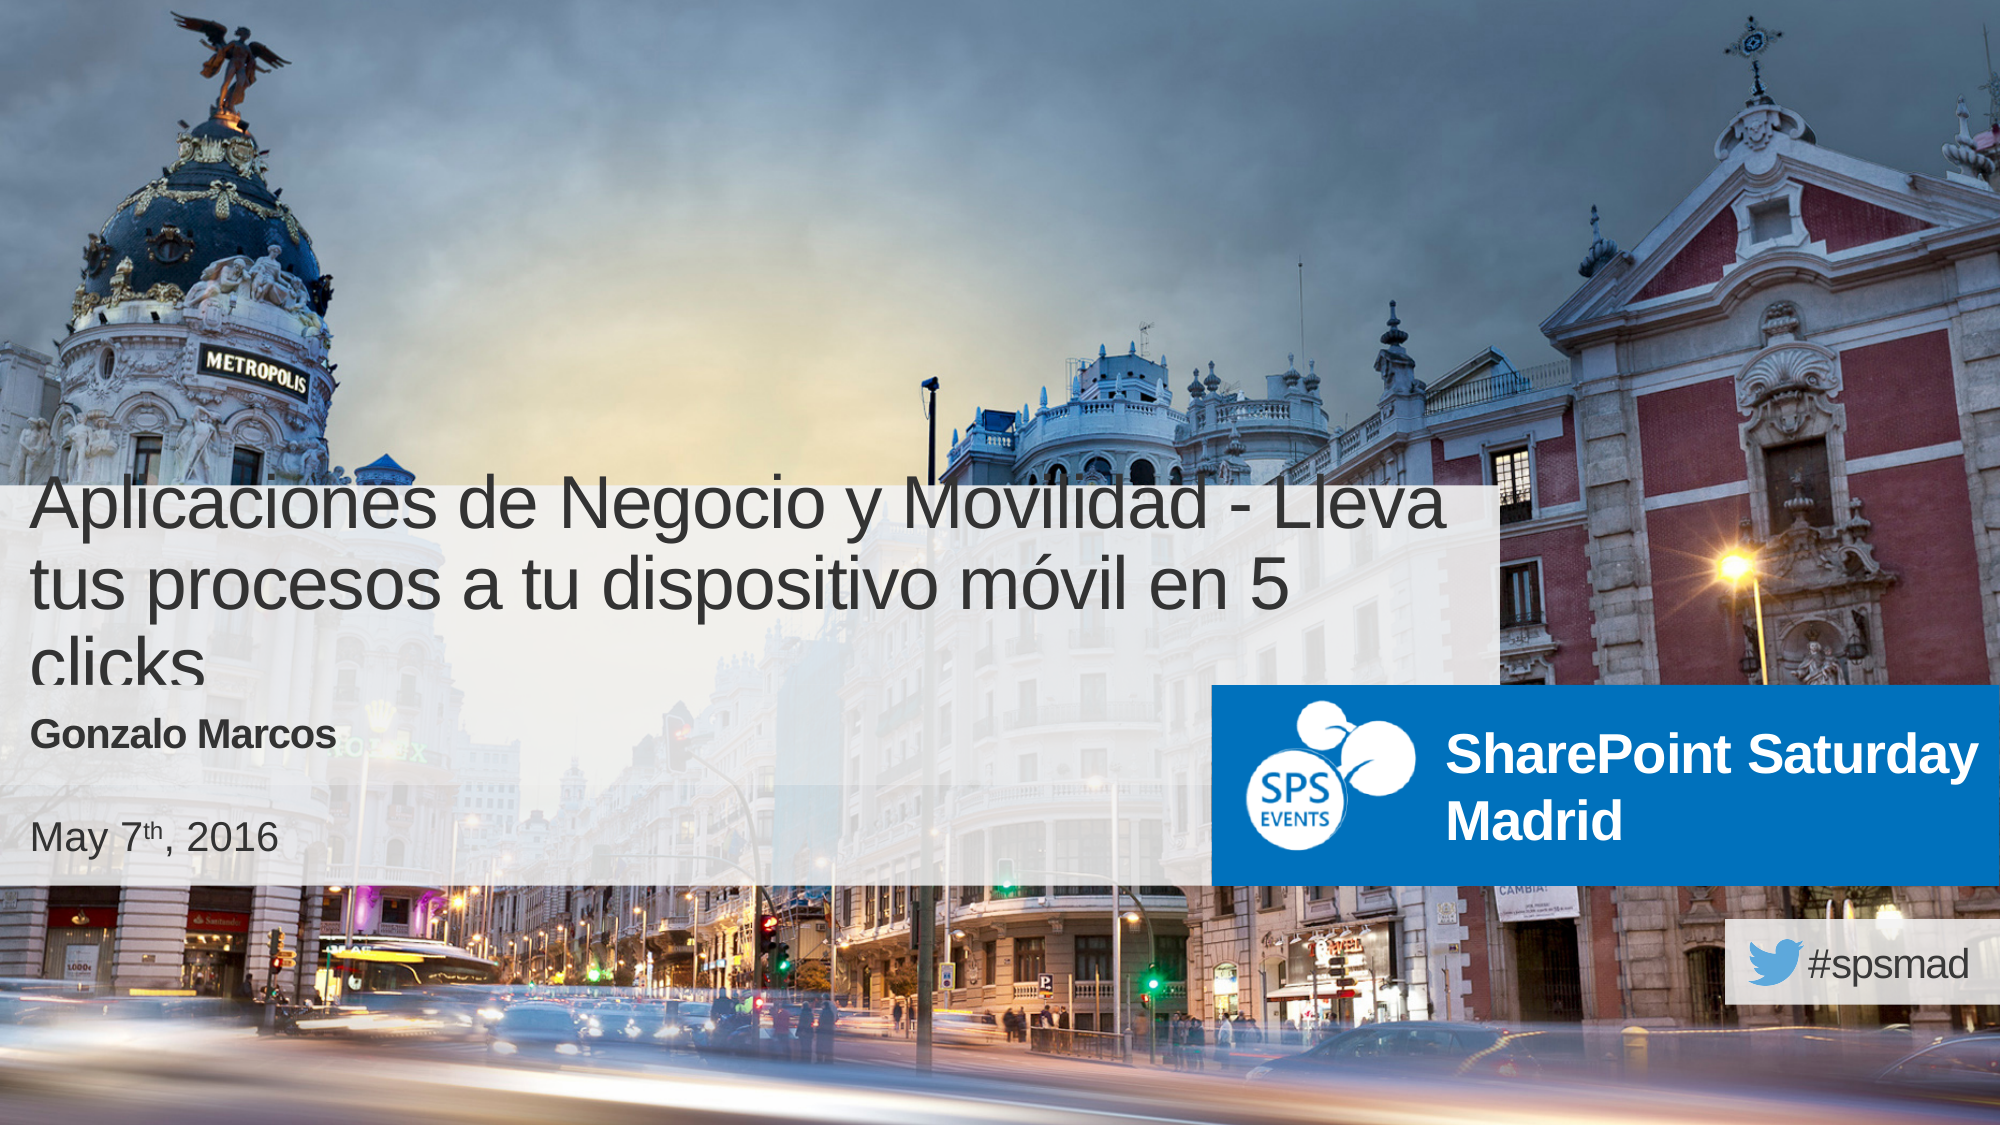

Aplicaciones de Negocio y Movilidad - Lleva tus procesos a tu dispositivo móvil en 5 clicks
Gonzalo Marcos